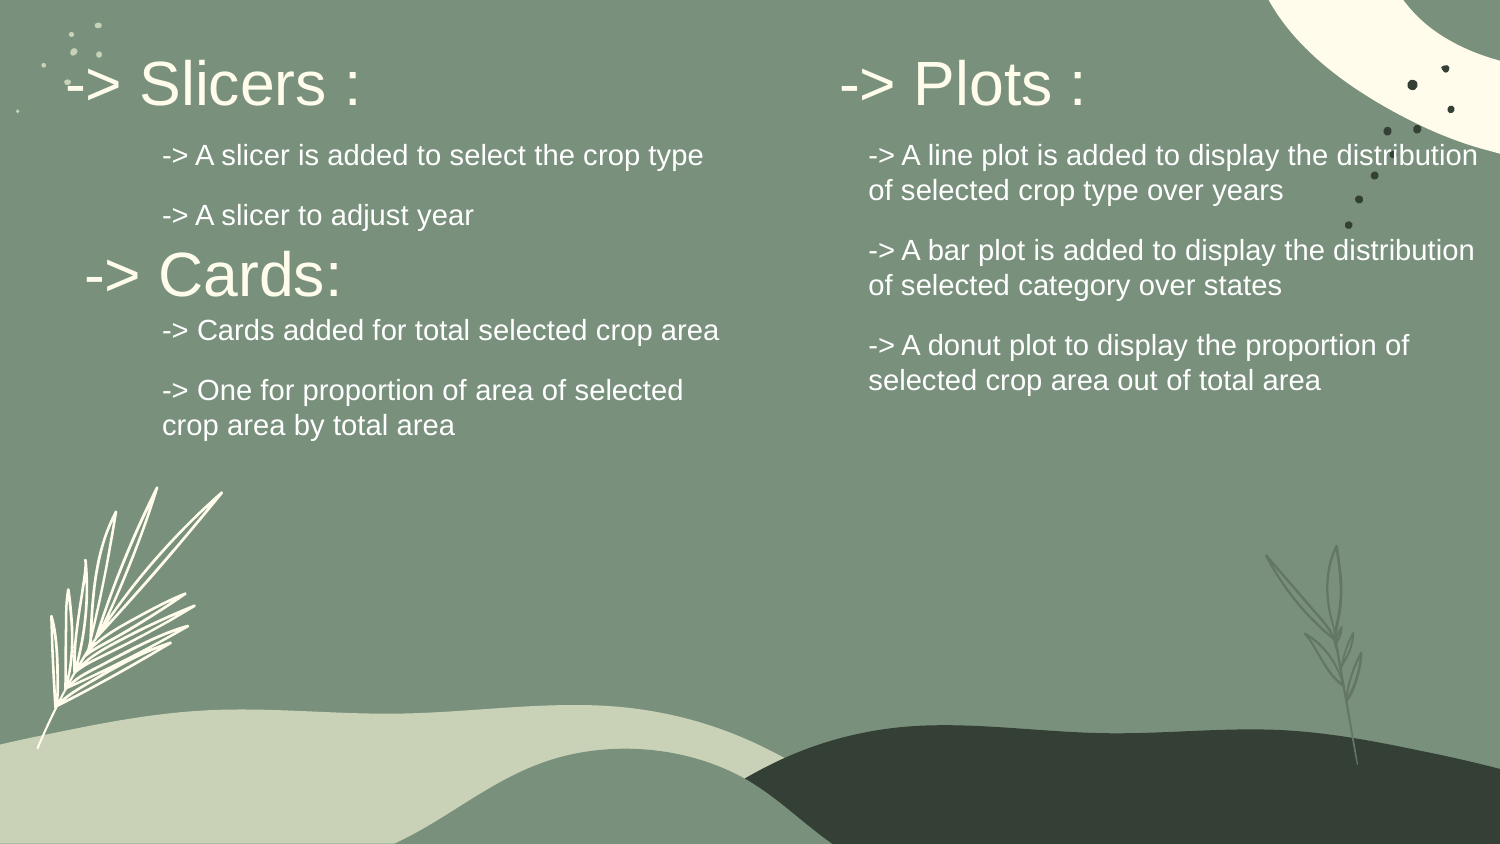

# -> Slicers :
-> Plots :
-> A slicer is added to select the crop type
-> A slicer to adjust year

-> A line plot is added to display the distribution of selected crop type over years
-> A bar plot is added to display the distribution of selected category over states
-> A donut plot to display the proportion of selected crop area out of total area

-> Cards:
-> Cards added for total selected crop area
-> One for proportion of area of selected crop area by total area